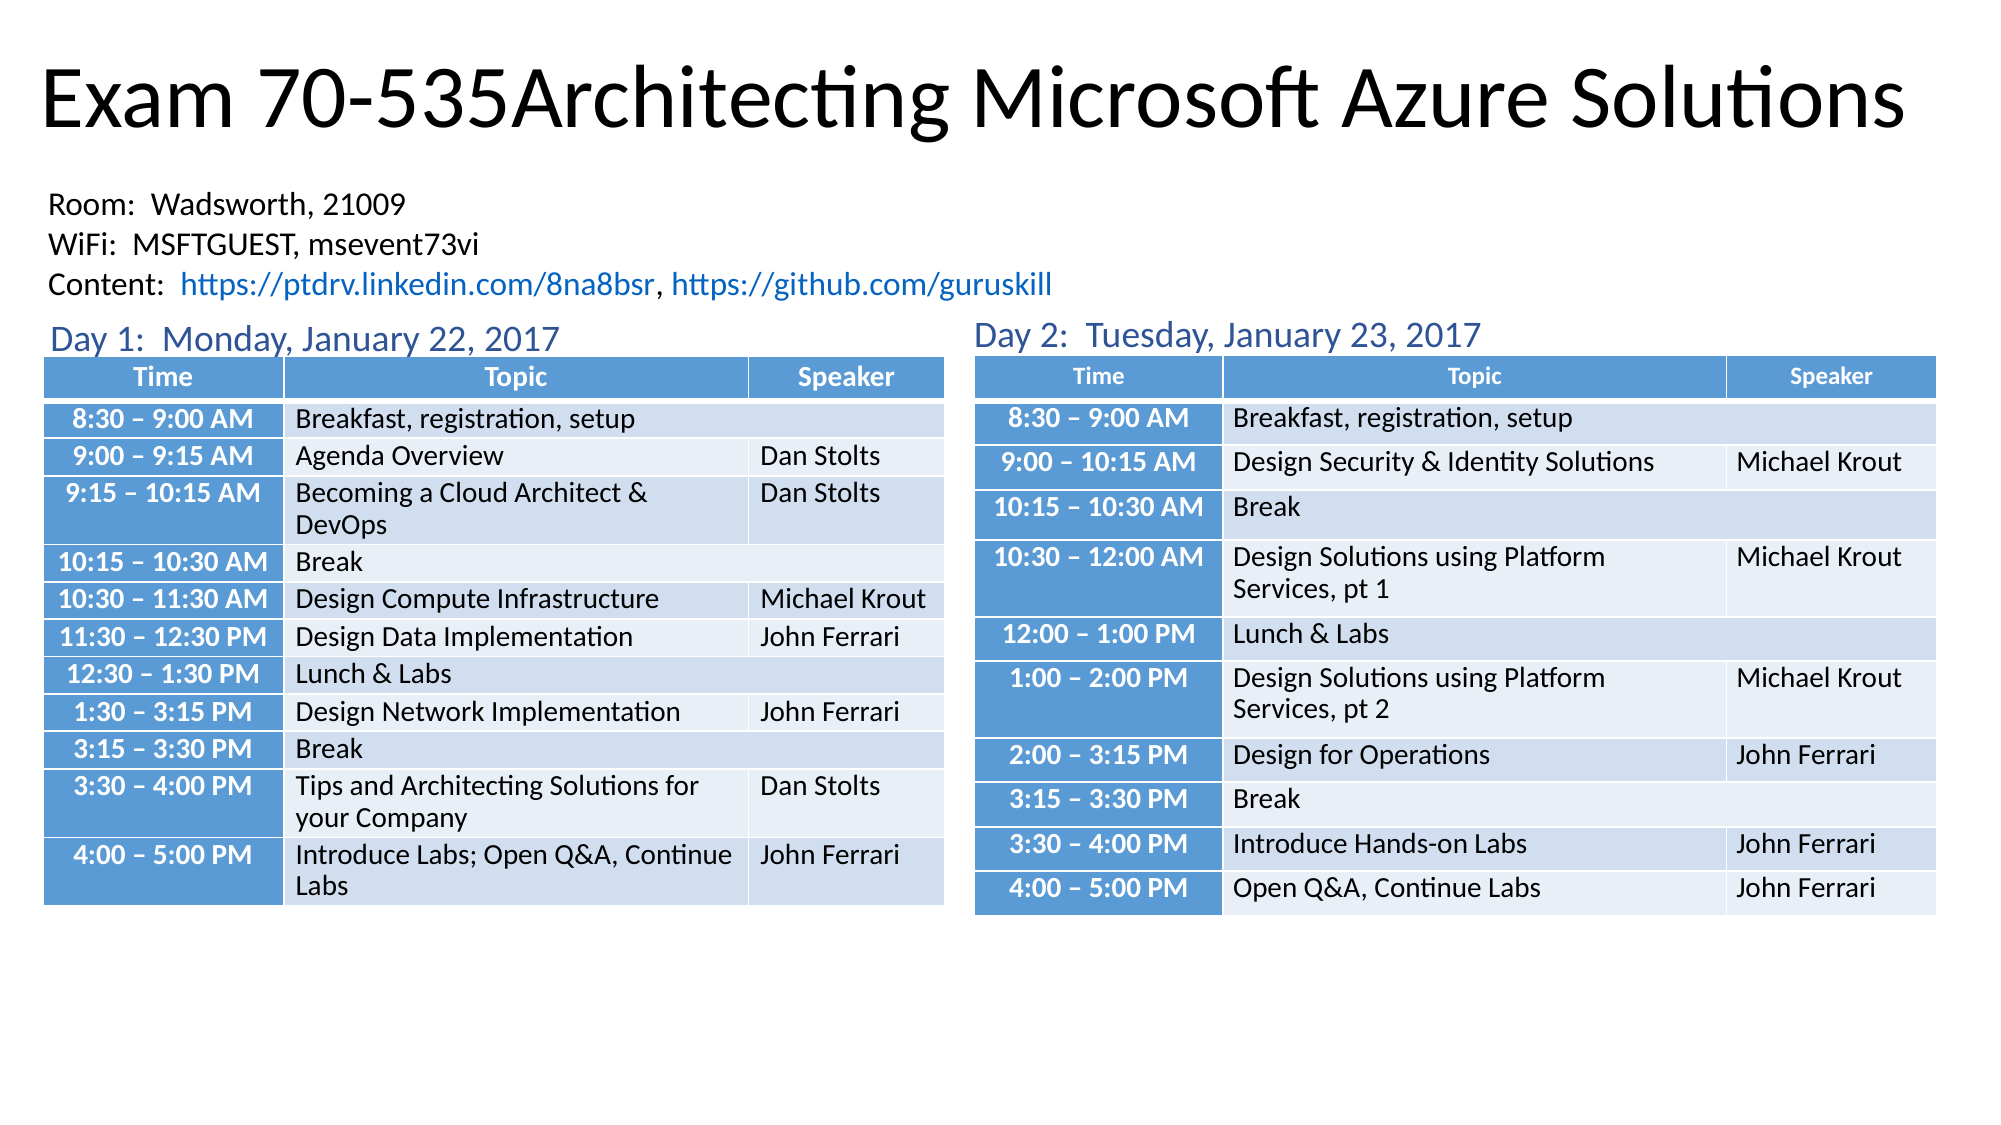

# Exam 70-535Architecting Microsoft Azure Solutions
Room:  Wadsworth, 21009
WiFi:  MSFTGUEST, msevent73vi
Content:  https://ptdrv.linkedin.com/8na8bsr, https://github.com/guruskill
Day 2:  Tuesday, January 23, 2017

Day 1:  Monday, January 22, 2017
| Time | Topic | Speaker |
| --- | --- | --- |
| 8:30 – 9:00 AM | Breakfast, registration, setup |  |
| 9:00 – 10:15 AM | Design Security & Identity Solutions | Michael Krout |
| 10:15 – 10:30 AM | Break |  |
| 10:30 – 12:00 AM | Design Solutions using Platform Services, pt 1 | Michael Krout |
| 12:00 – 1:00 PM | Lunch & Labs |  |
| 1:00 – 2:00 PM | Design Solutions using Platform Services, pt 2 | Michael Krout |
| 2:00 – 3:15 PM | Design for Operations | John Ferrari |
| 3:15 – 3:30 PM | Break |  |
| 3:30 – 4:00 PM | Introduce Hands-on Labs | John Ferrari |
| 4:00 – 5:00 PM | Open Q&A, Continue Labs | John Ferrari |
| Time | Topic | Speaker |
| --- | --- | --- |
| 8:30 – 9:00 AM | Breakfast, registration, setup |  |
| 9:00 – 9:15 AM | Agenda Overview | Dan Stolts |
| 9:15 – 10:15 AM | Becoming a Cloud Architect & DevOps | Dan Stolts |
| 10:15 – 10:30 AM | Break |  |
| 10:30 – 11:30 AM | Design Compute Infrastructure | Michael Krout |
| 11:30 – 12:30 PM | Design Data Implementation | John Ferrari |
| 12:30 – 1:30 PM | Lunch & Labs |  |
| 1:30 – 3:15 PM | Design Network Implementation | John Ferrari |
| 3:15 – 3:30 PM | Break |  |
| 3:30 – 4:00 PM | Tips and Architecting Solutions for your Company | Dan Stolts |
| 4:00 – 5:00 PM | Introduce Labs; Open Q&A, Continue Labs | John Ferrari |